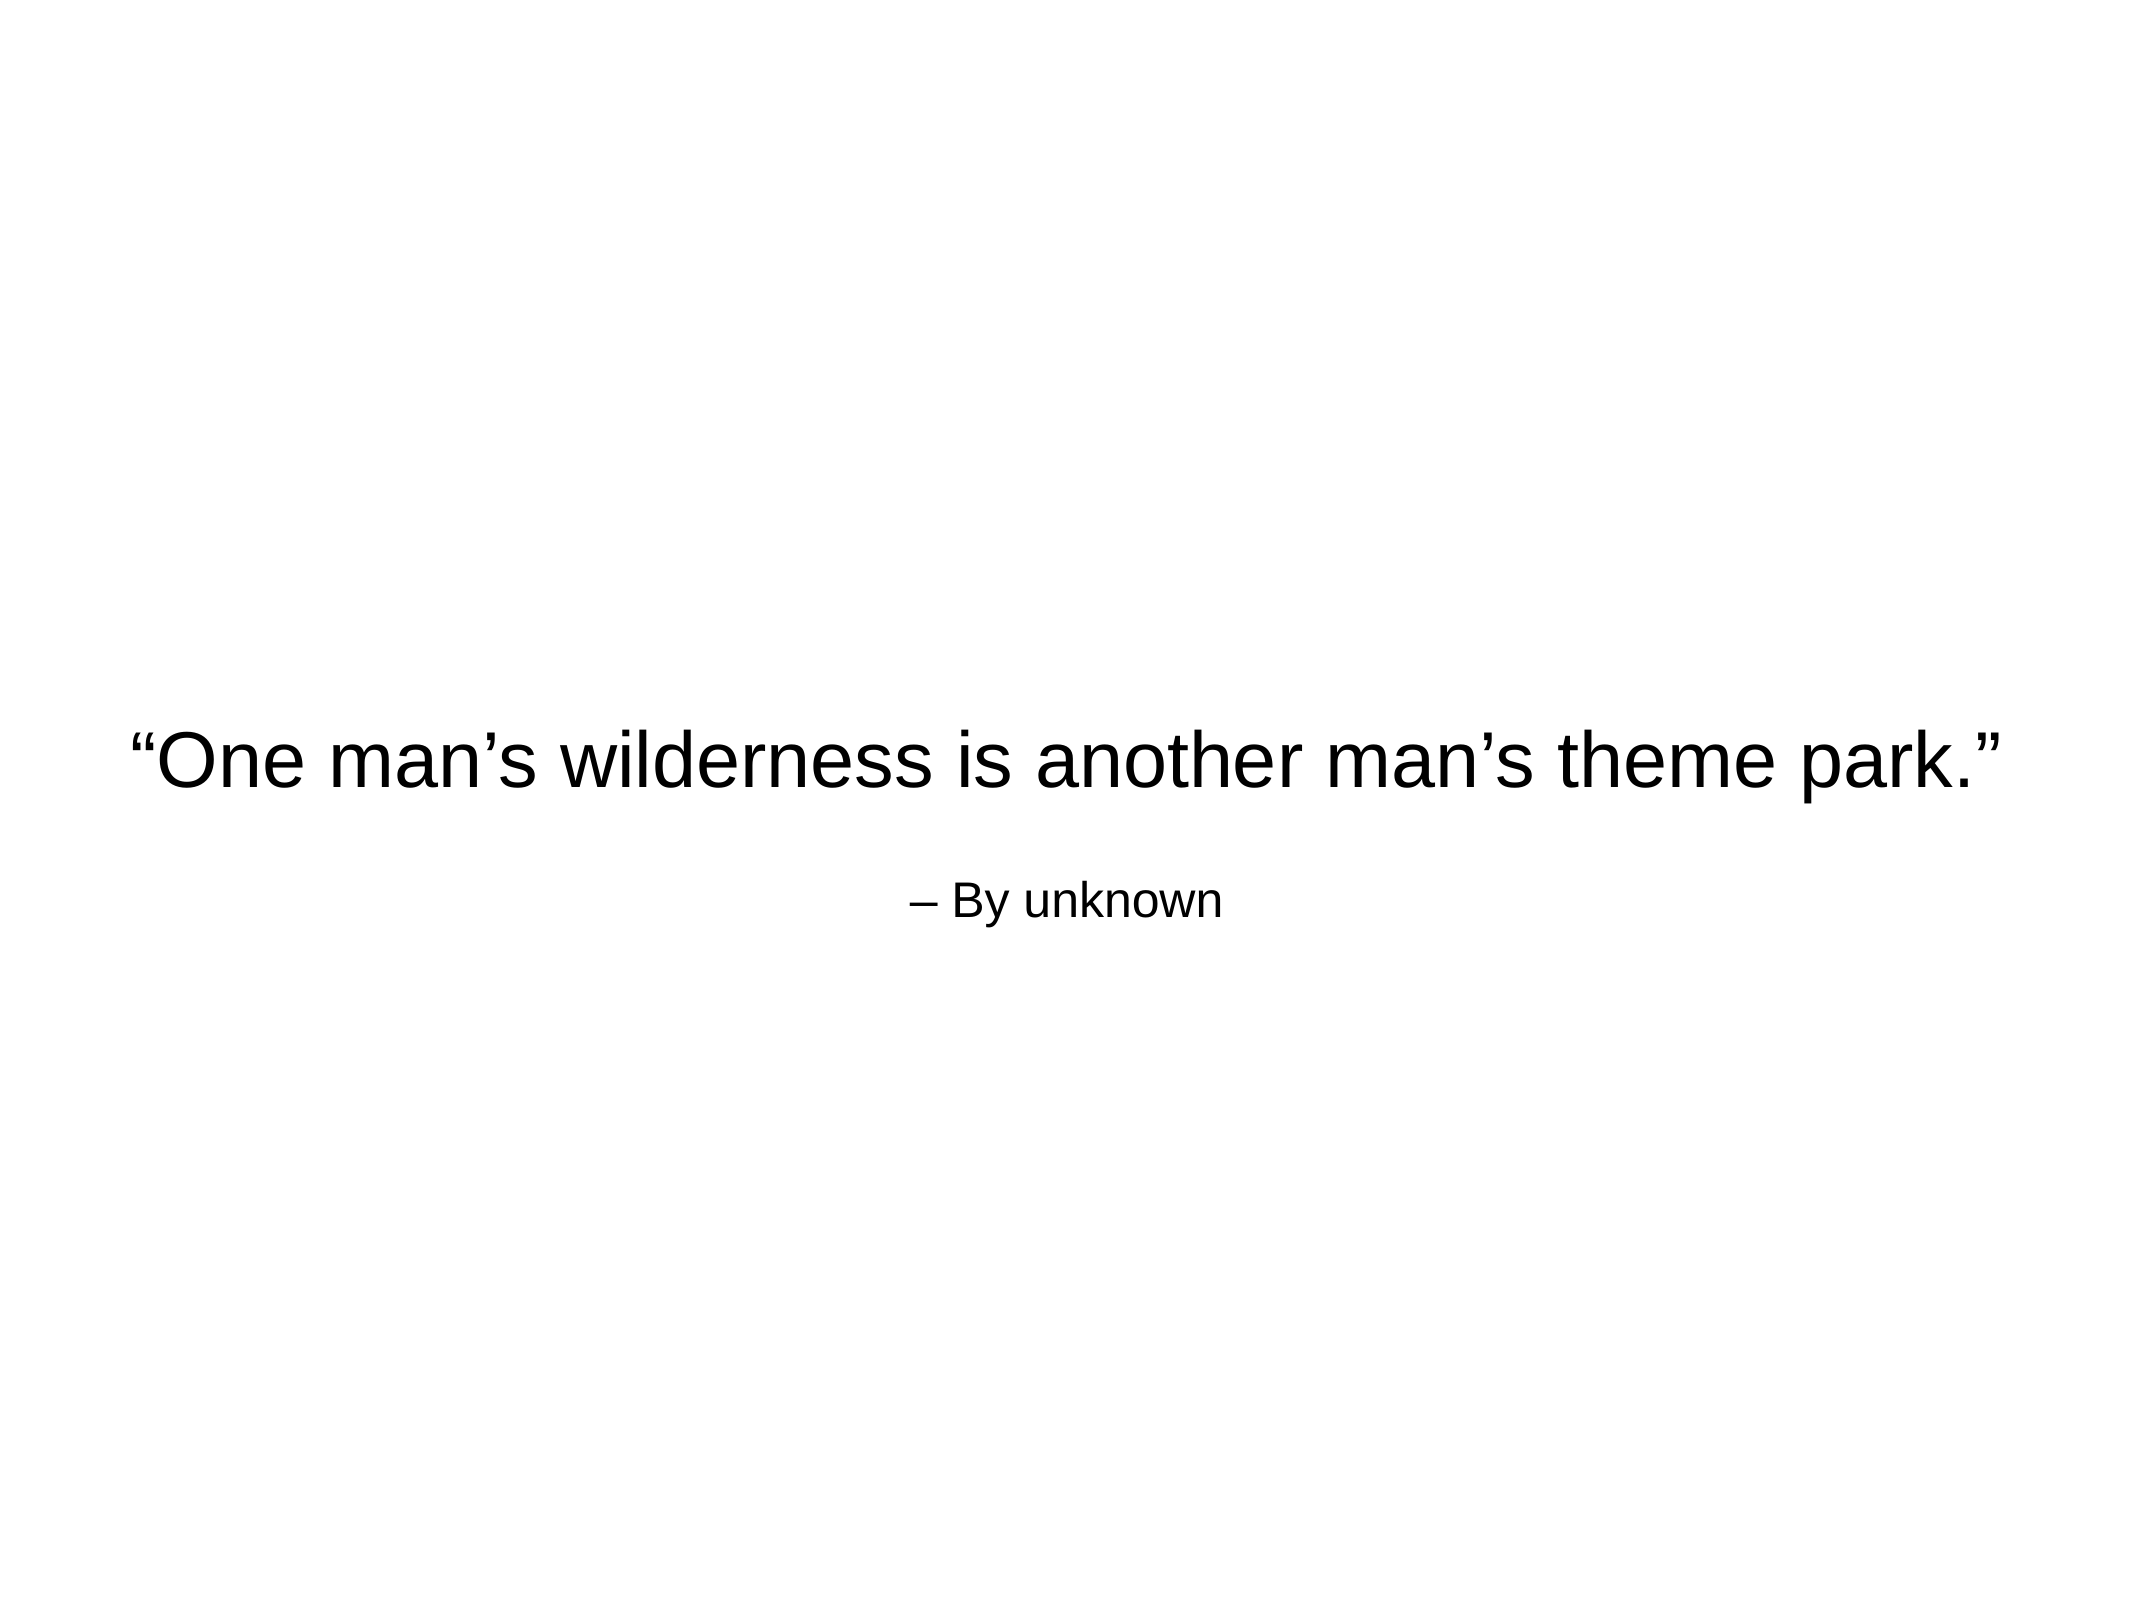

“One man’s wilderness is another man’s theme park.”
– By unknown